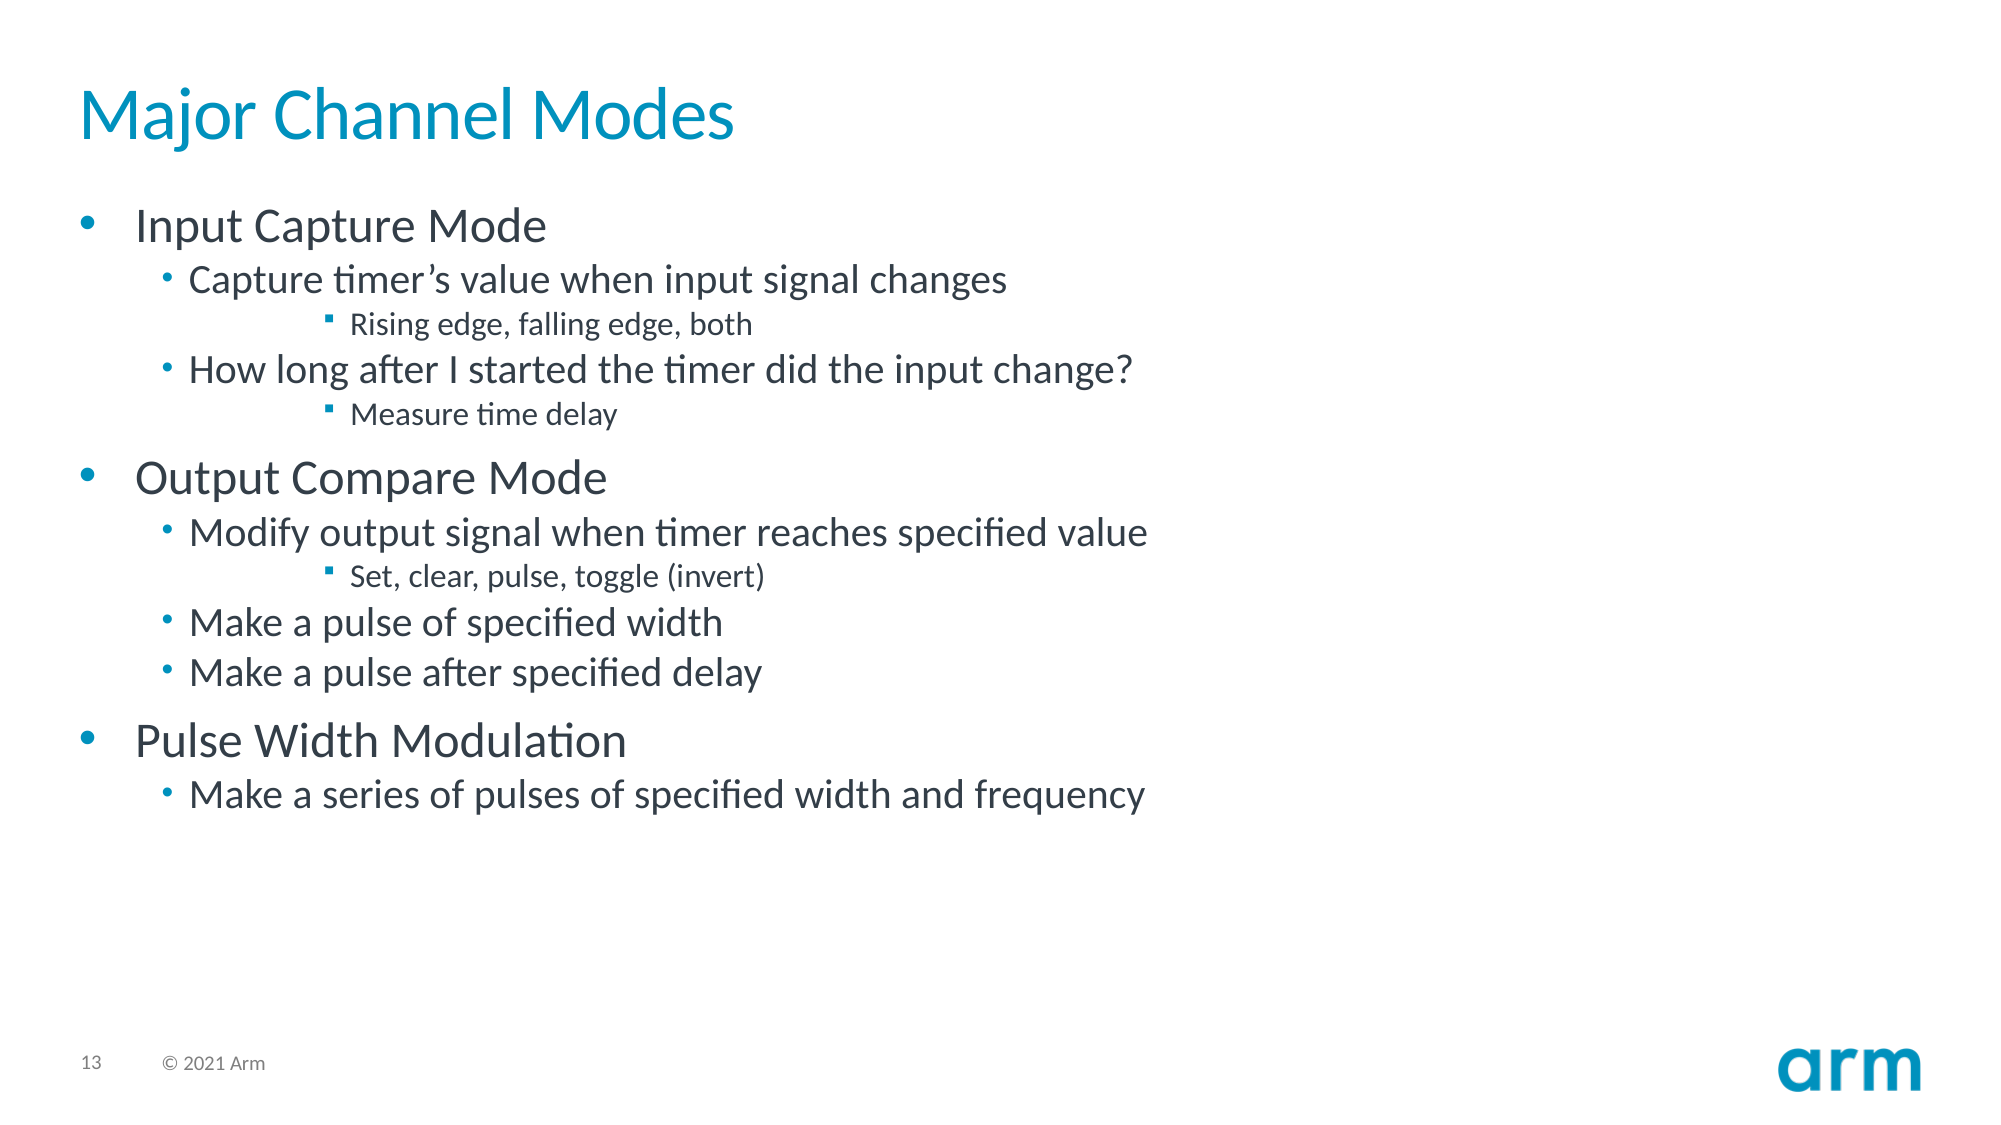

# Major Channel Modes
Input Capture Mode
Capture timer’s value when input signal changes
Rising edge, falling edge, both
How long after I started the timer did the input change?
Measure time delay
Output Compare Mode
Modify output signal when timer reaches specified value
Set, clear, pulse, toggle (invert)
Make a pulse of specified width
Make a pulse after specified delay
Pulse Width Modulation
Make a series of pulses of specified width and frequency